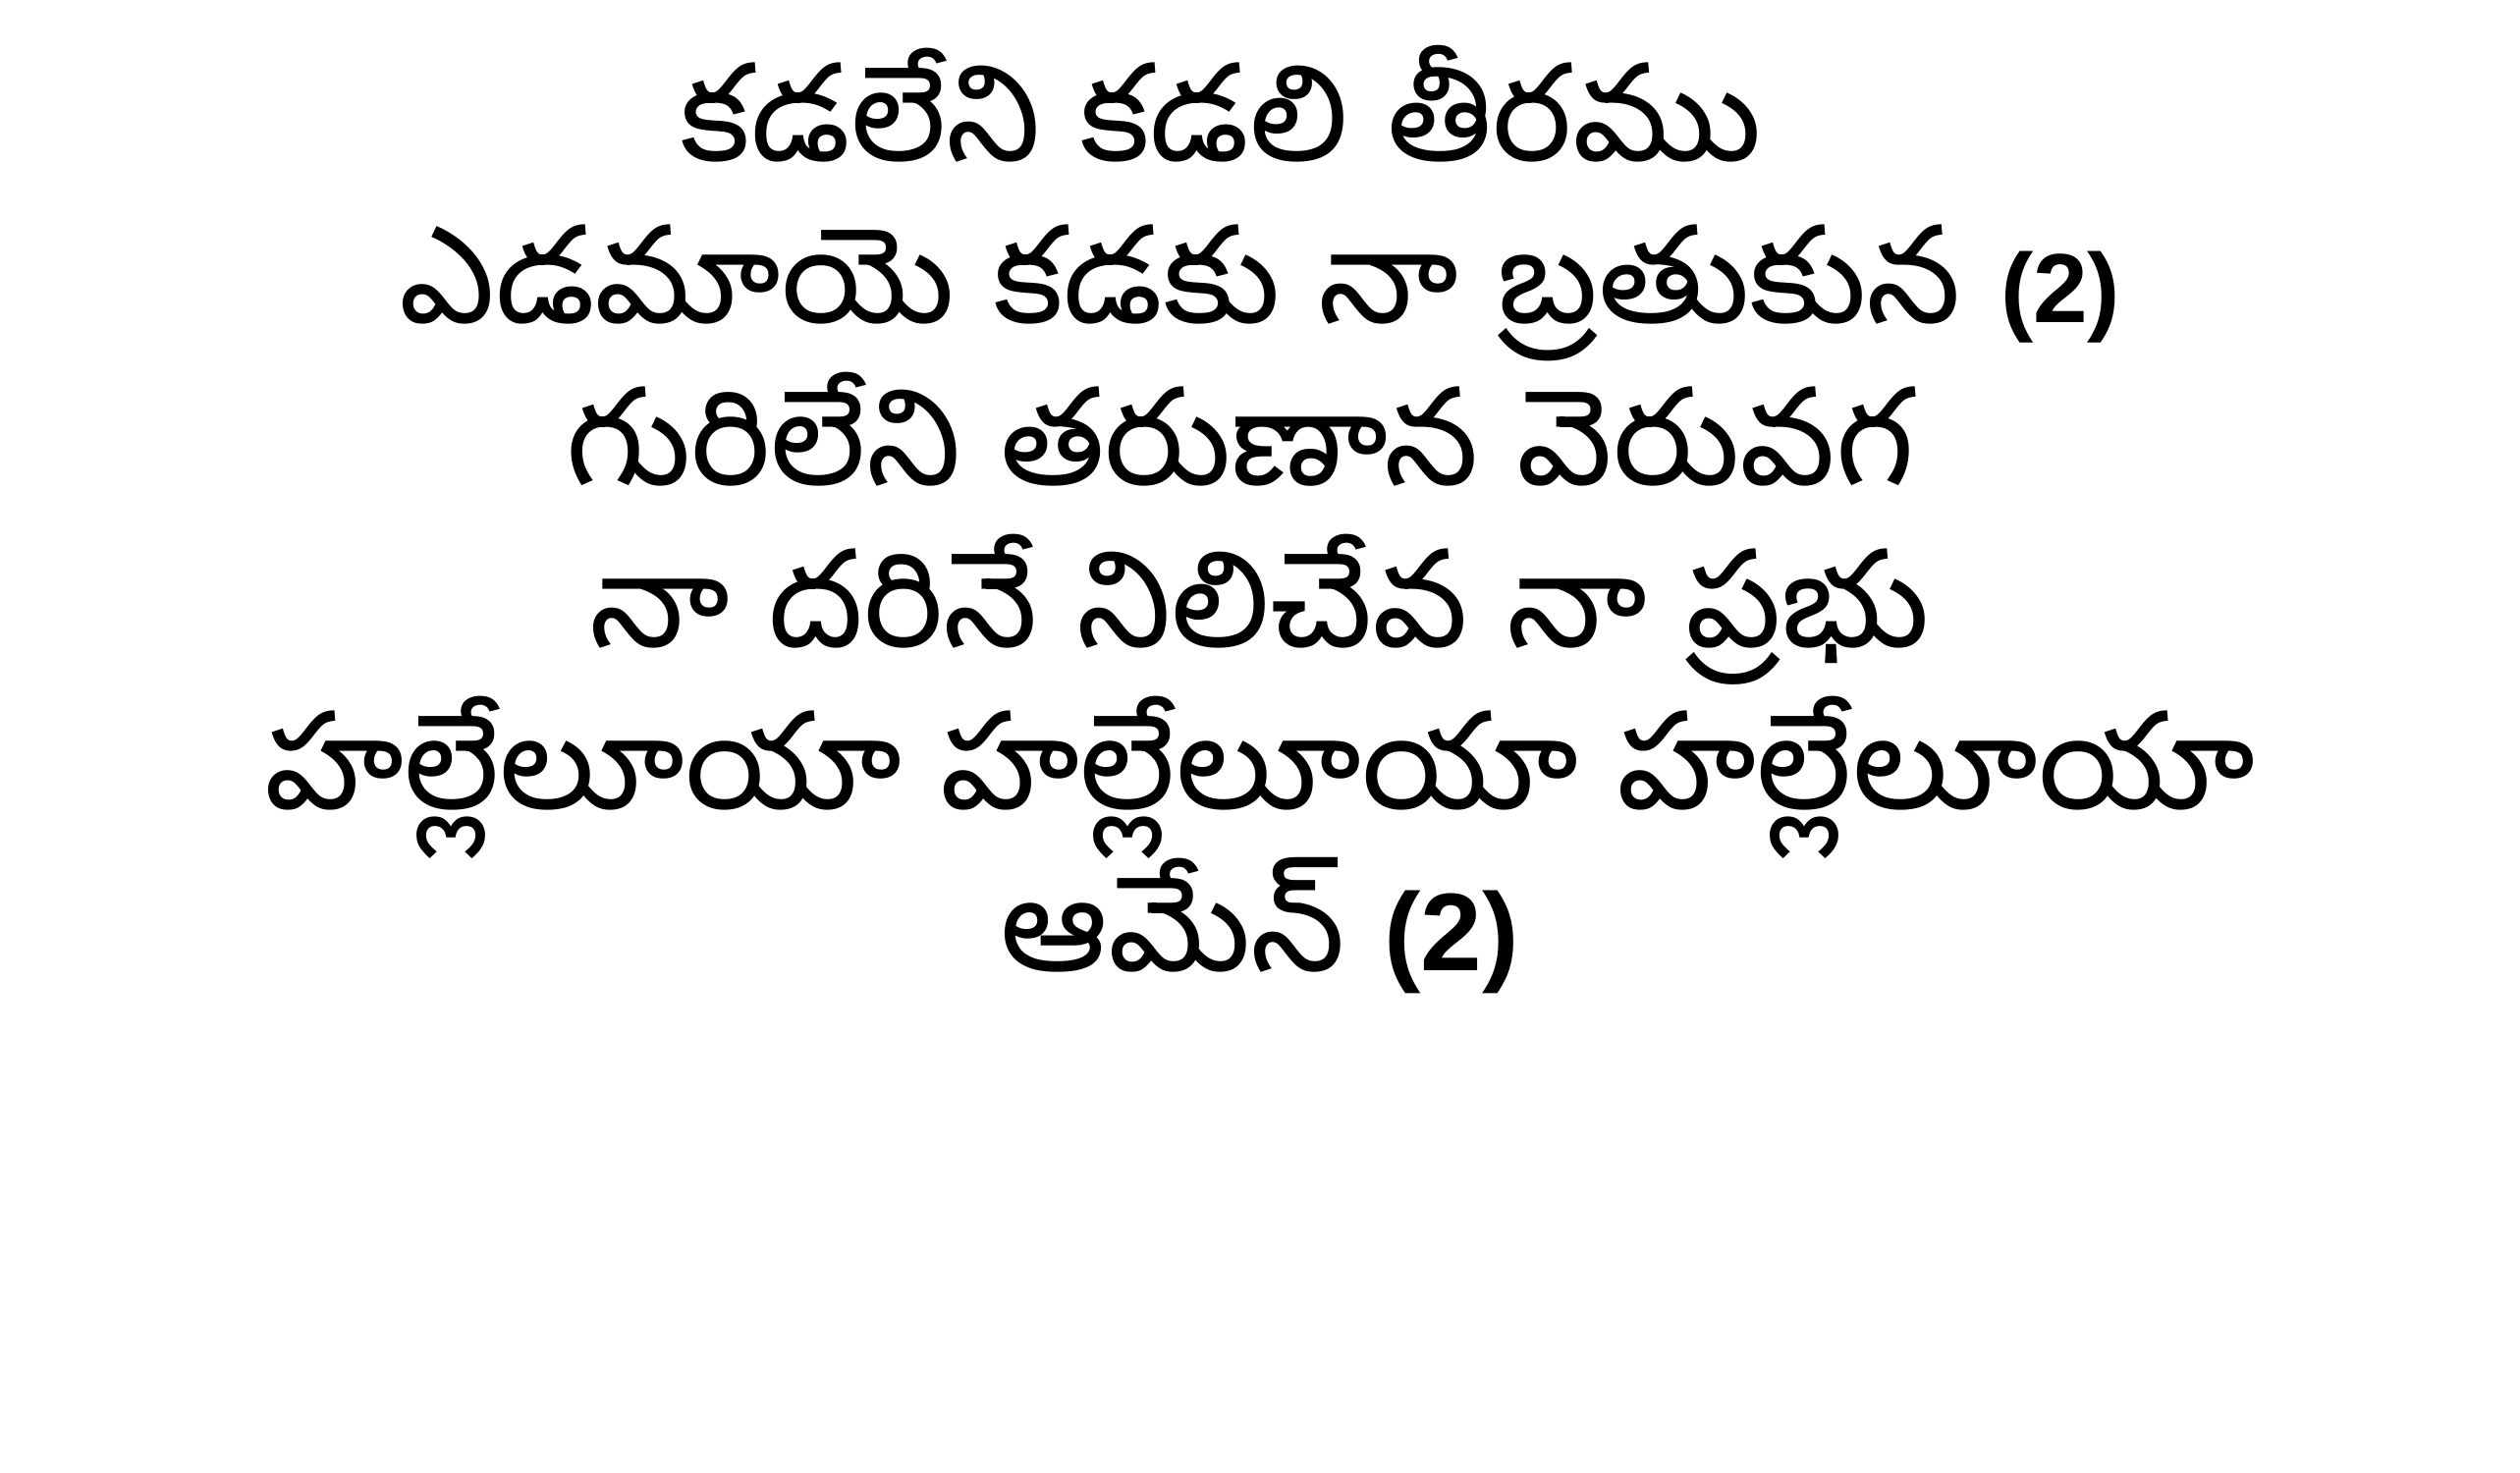

కడలేని కడలి తీరము
ఎడమాయె కడకు నా బ్రతుకున (2)
గురిలేని తరుణాన వెరువగ
నా దరినే నిలిచేవ నా ప్రభు
హల్లేలూయా హల్లేలూయా హల్లేలూయా ఆమేన్‌ (2)